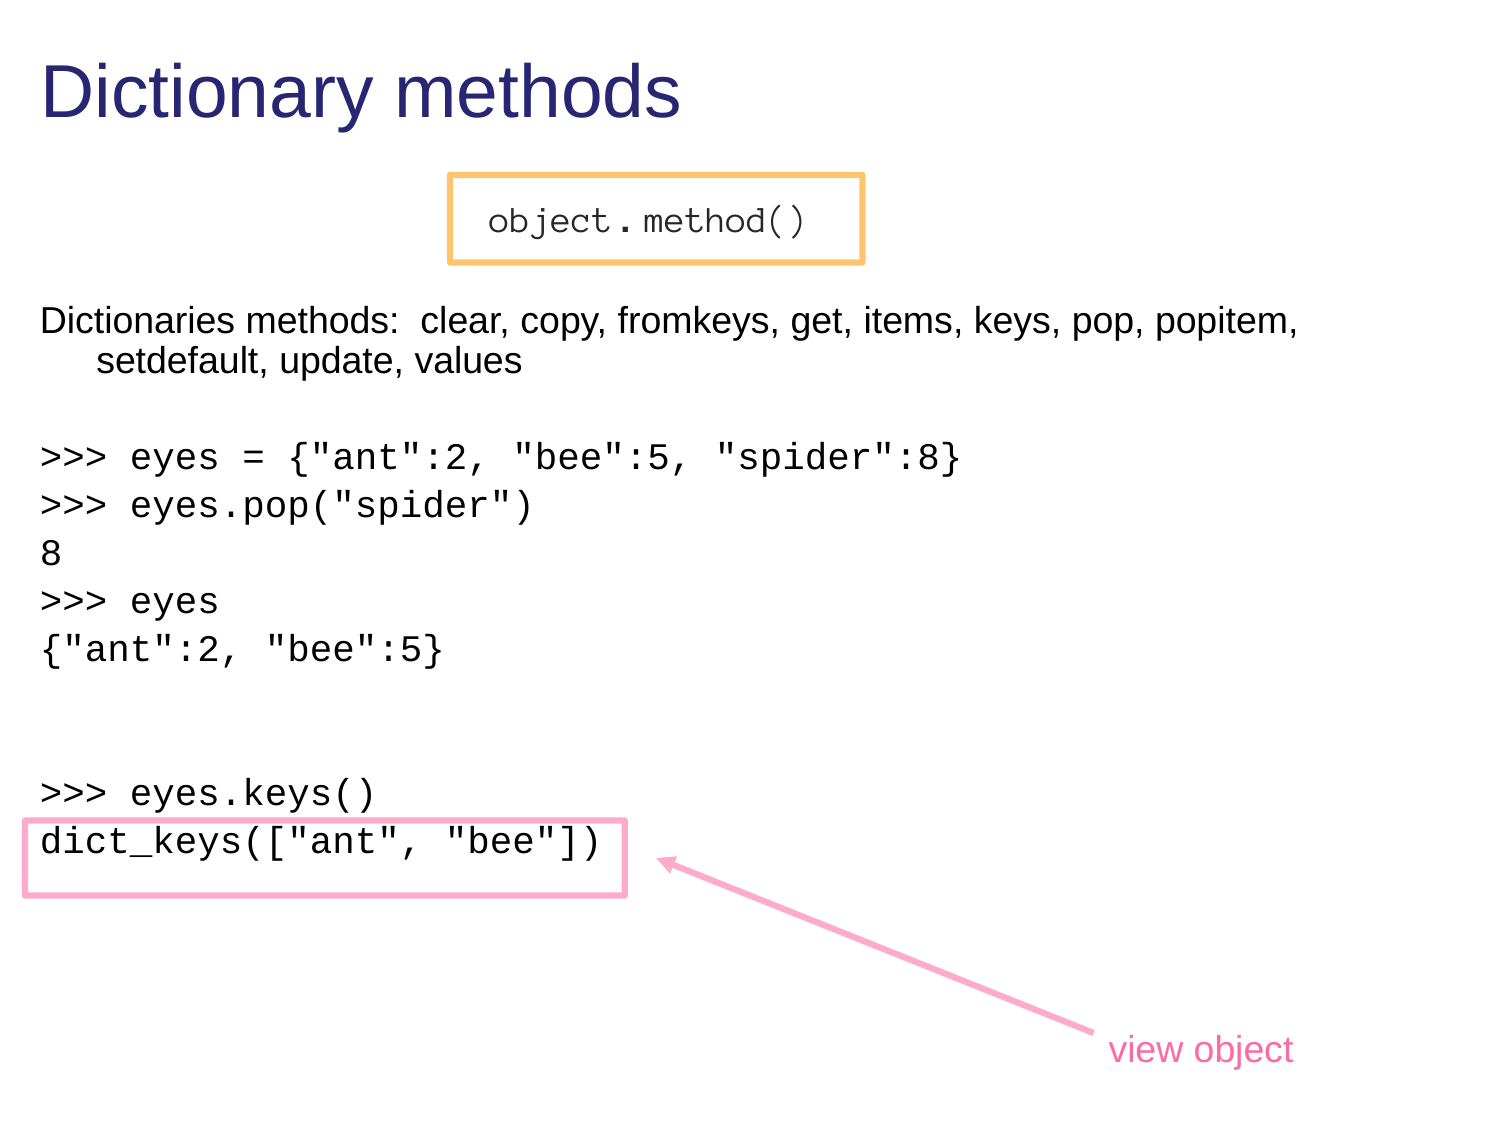

# Dictionary methods
                    object.method()

Dictionaries methods:  clear, copy, fromkeys, get, items, keys, pop, popitem, setdefault, update, values

>>> eyes = {"ant":2, "bee":5, "spider":8}
>>> eyes.pop("spider")
8
>>> eyes
{"ant":2, "bee":5}

>>> eyes.keys()
dict_keys(["ant", "bee"])

view object